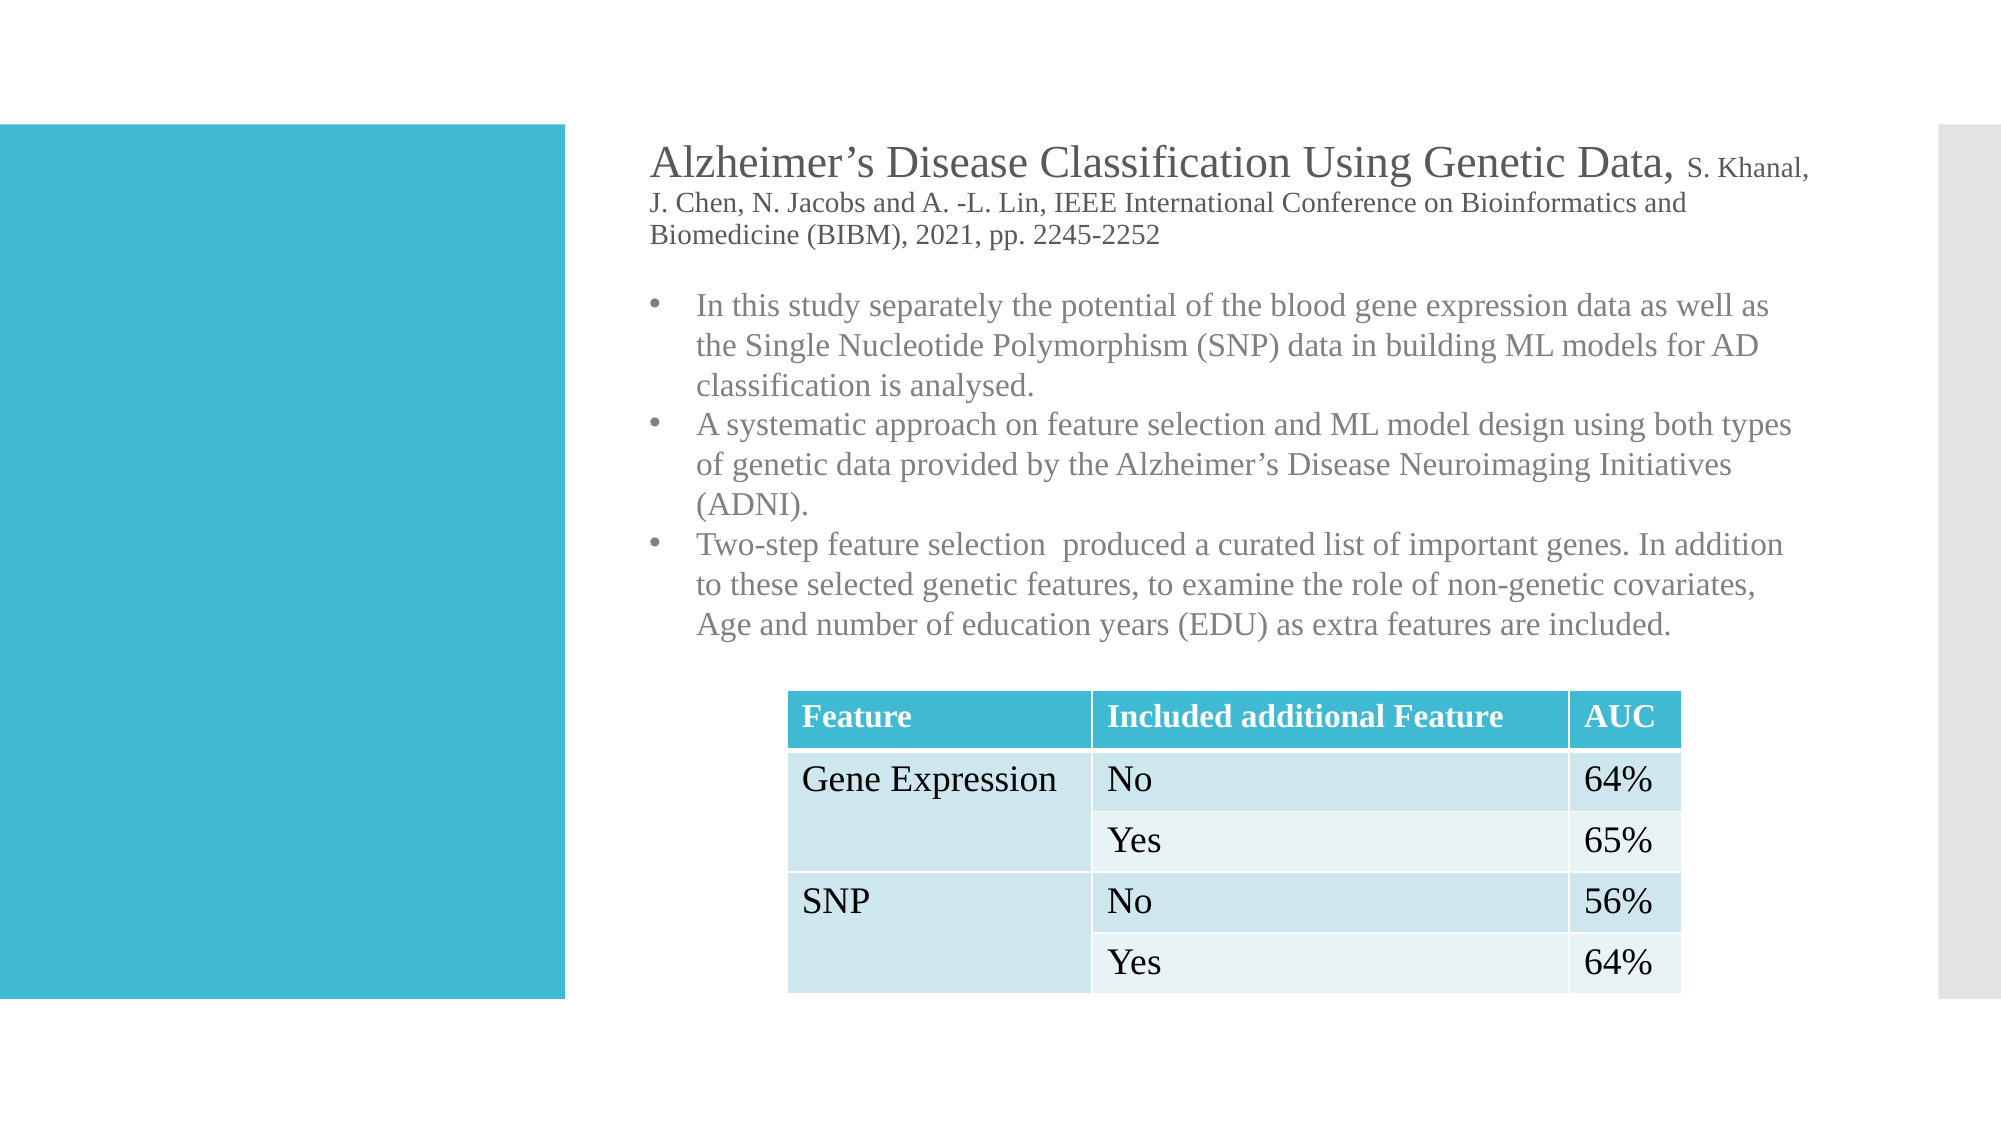

Alzheimer’s Disease Classification Using Genetic Data, S. Khanal, J. Chen, N. Jacobs and A. -L. Lin, IEEE International Conference on Bioinformatics and Biomedicine (BIBM), 2021, pp. 2245-2252
In this study separately the potential of the blood gene expression data as well as the Single Nucleotide Polymorphism (SNP) data in building ML models for AD classification is analysed.
A systematic approach on feature selection and ML model design using both types of genetic data provided by the Alzheimer’s Disease Neuroimaging Initiatives (ADNI).
Two-step feature selection  produced a curated list of important genes. In addition to these selected genetic features, to examine the role of non-genetic covariates, Age and number of education years (EDU) as extra features are included.

| Feature | Included additional Feature | AUC |
| --- | --- | --- |
| Gene Expression | No | 64% |
|  | Yes | 65% |
| SNP | No | 56% |
|  | Yes | 64% |